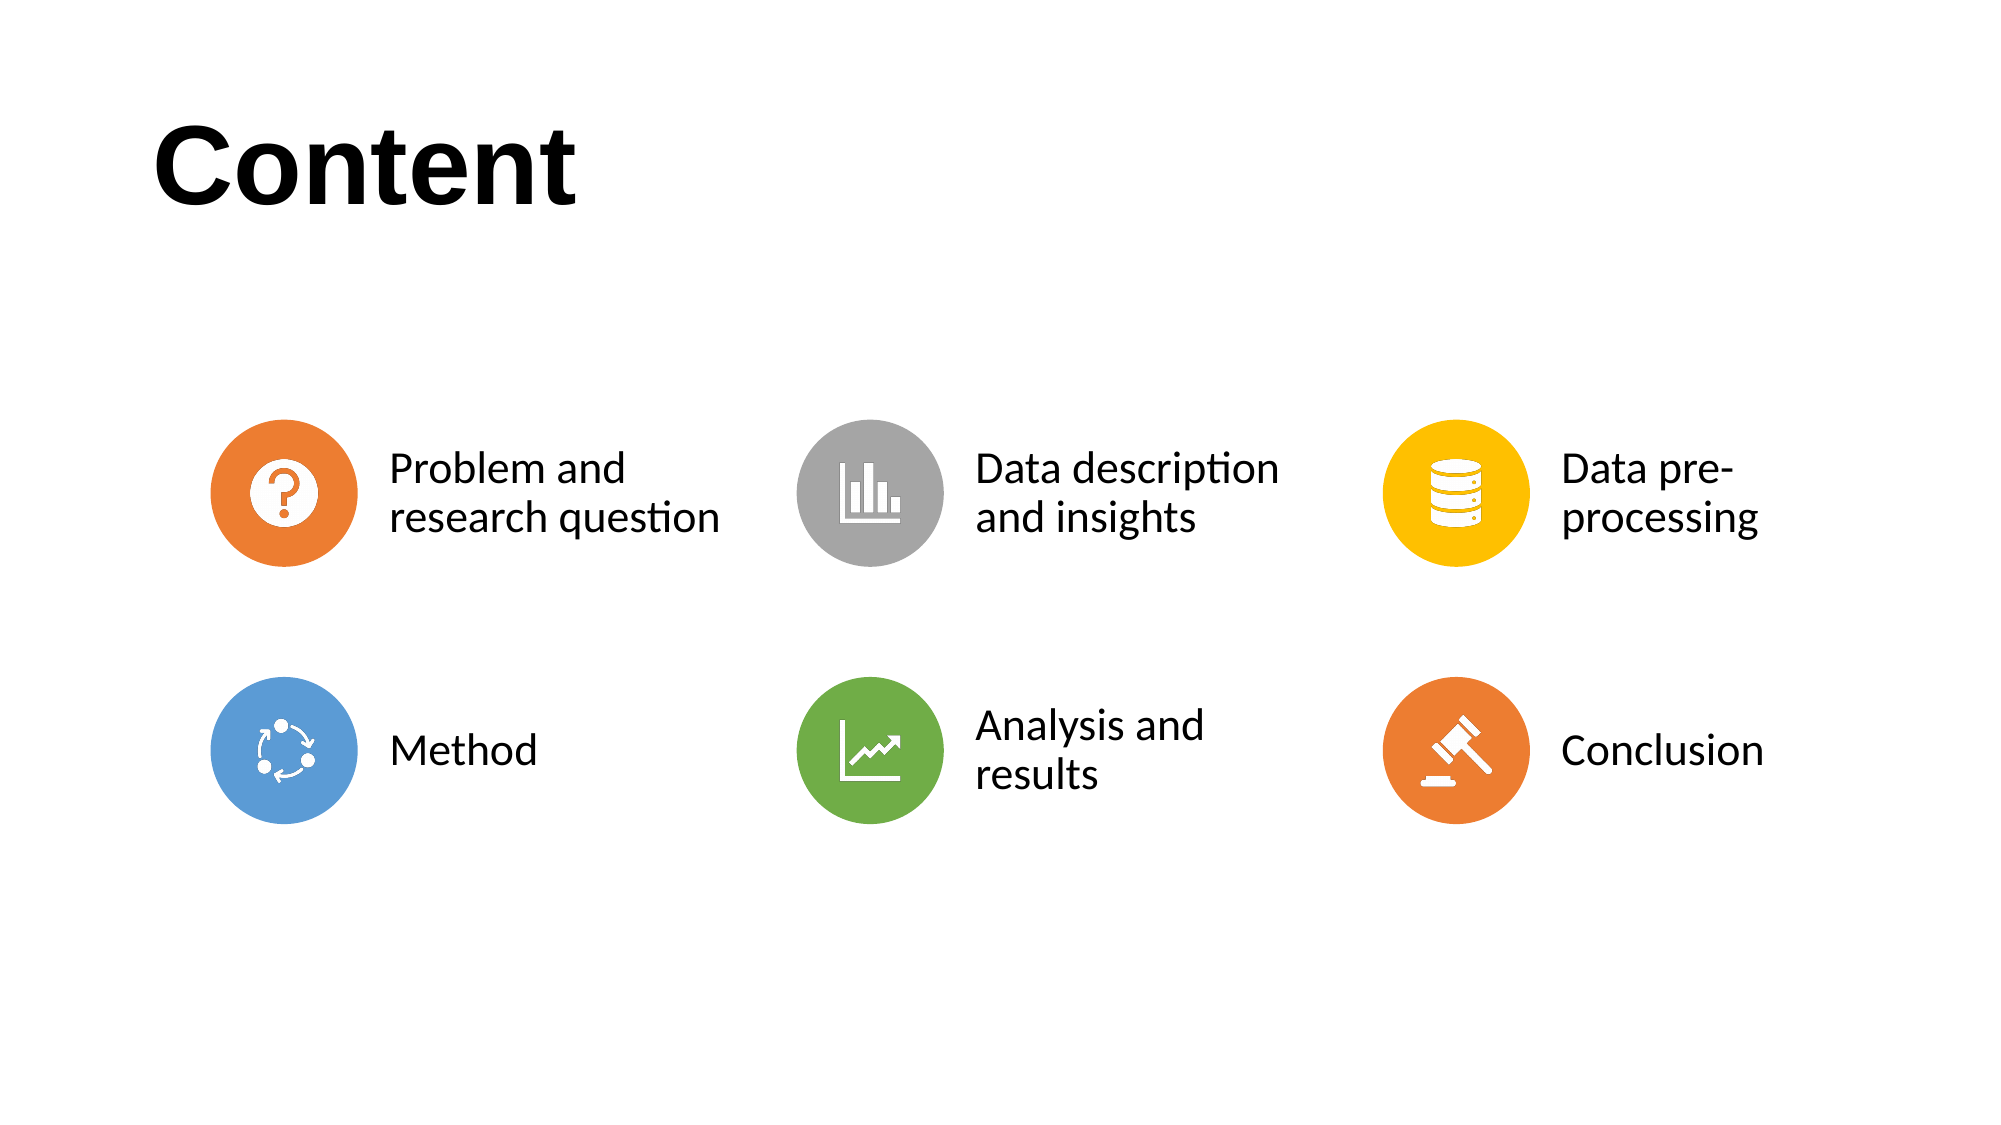

# Content
Problem and research question
Data description and insights
Data pre-processing
Method
Analysis and results
Conclusion